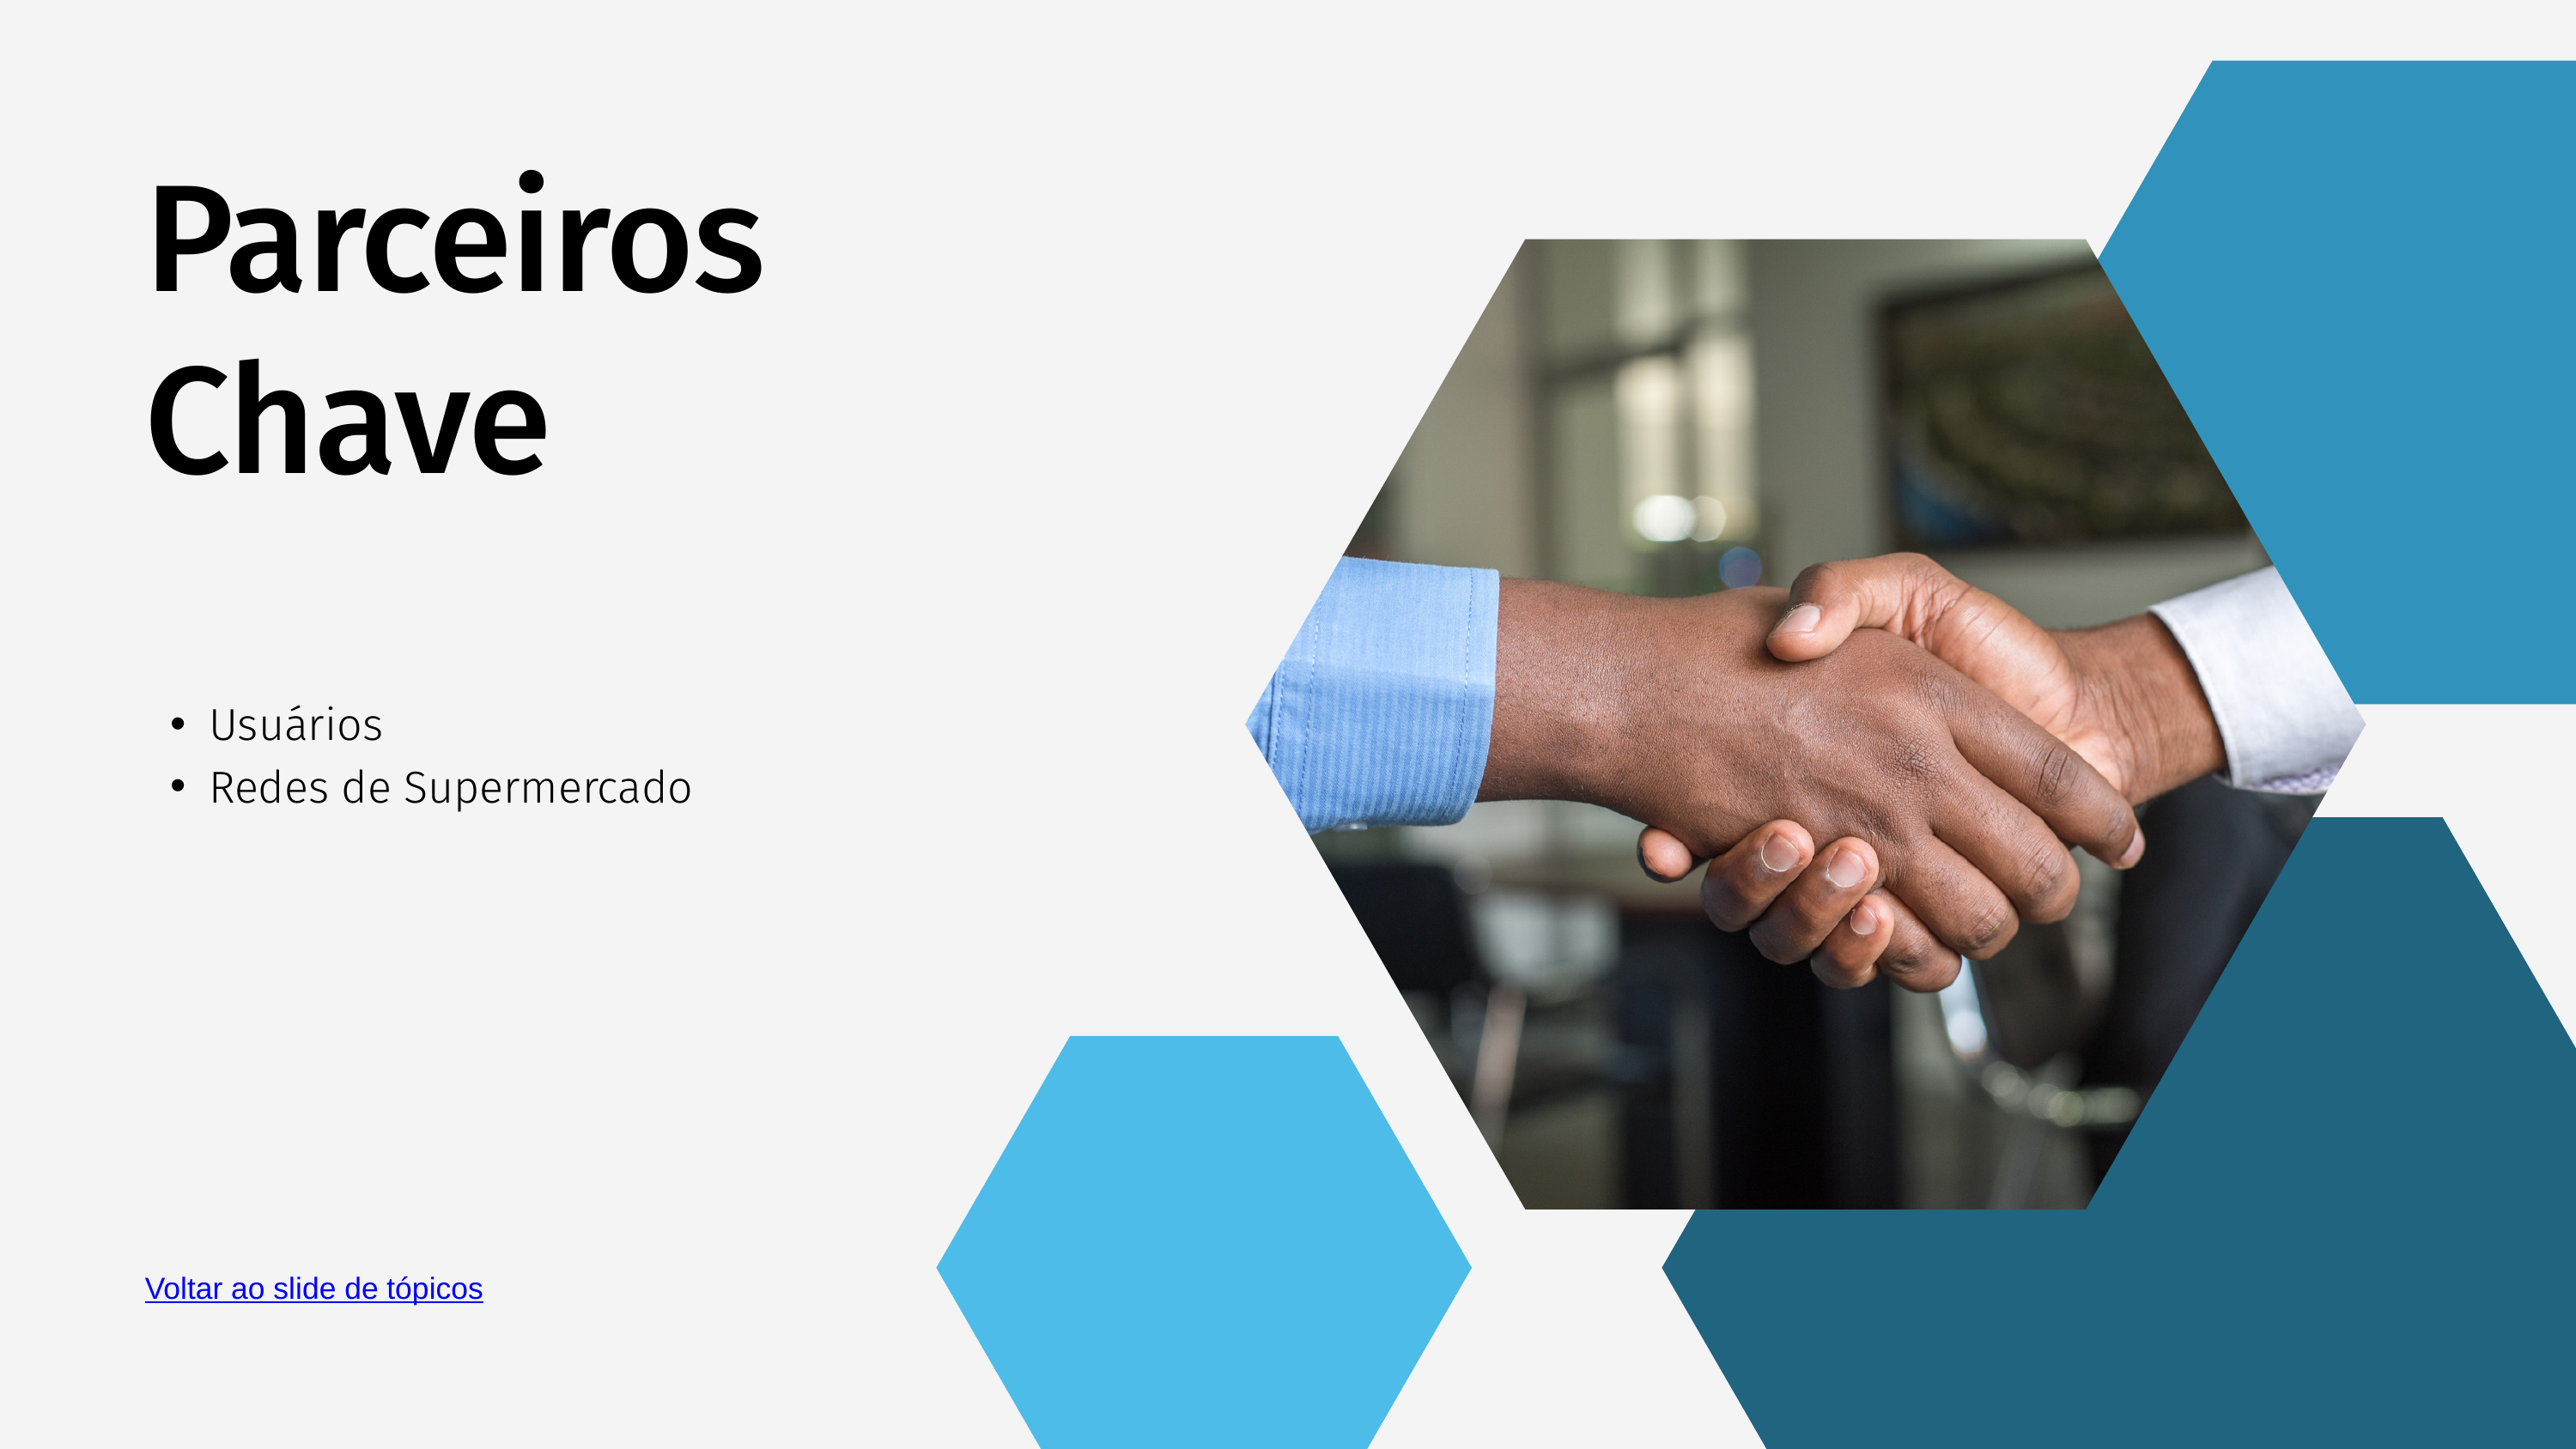

Parceiros Chave

Usuários
Redes de Supermercado

Voltar ao slide de tópicos